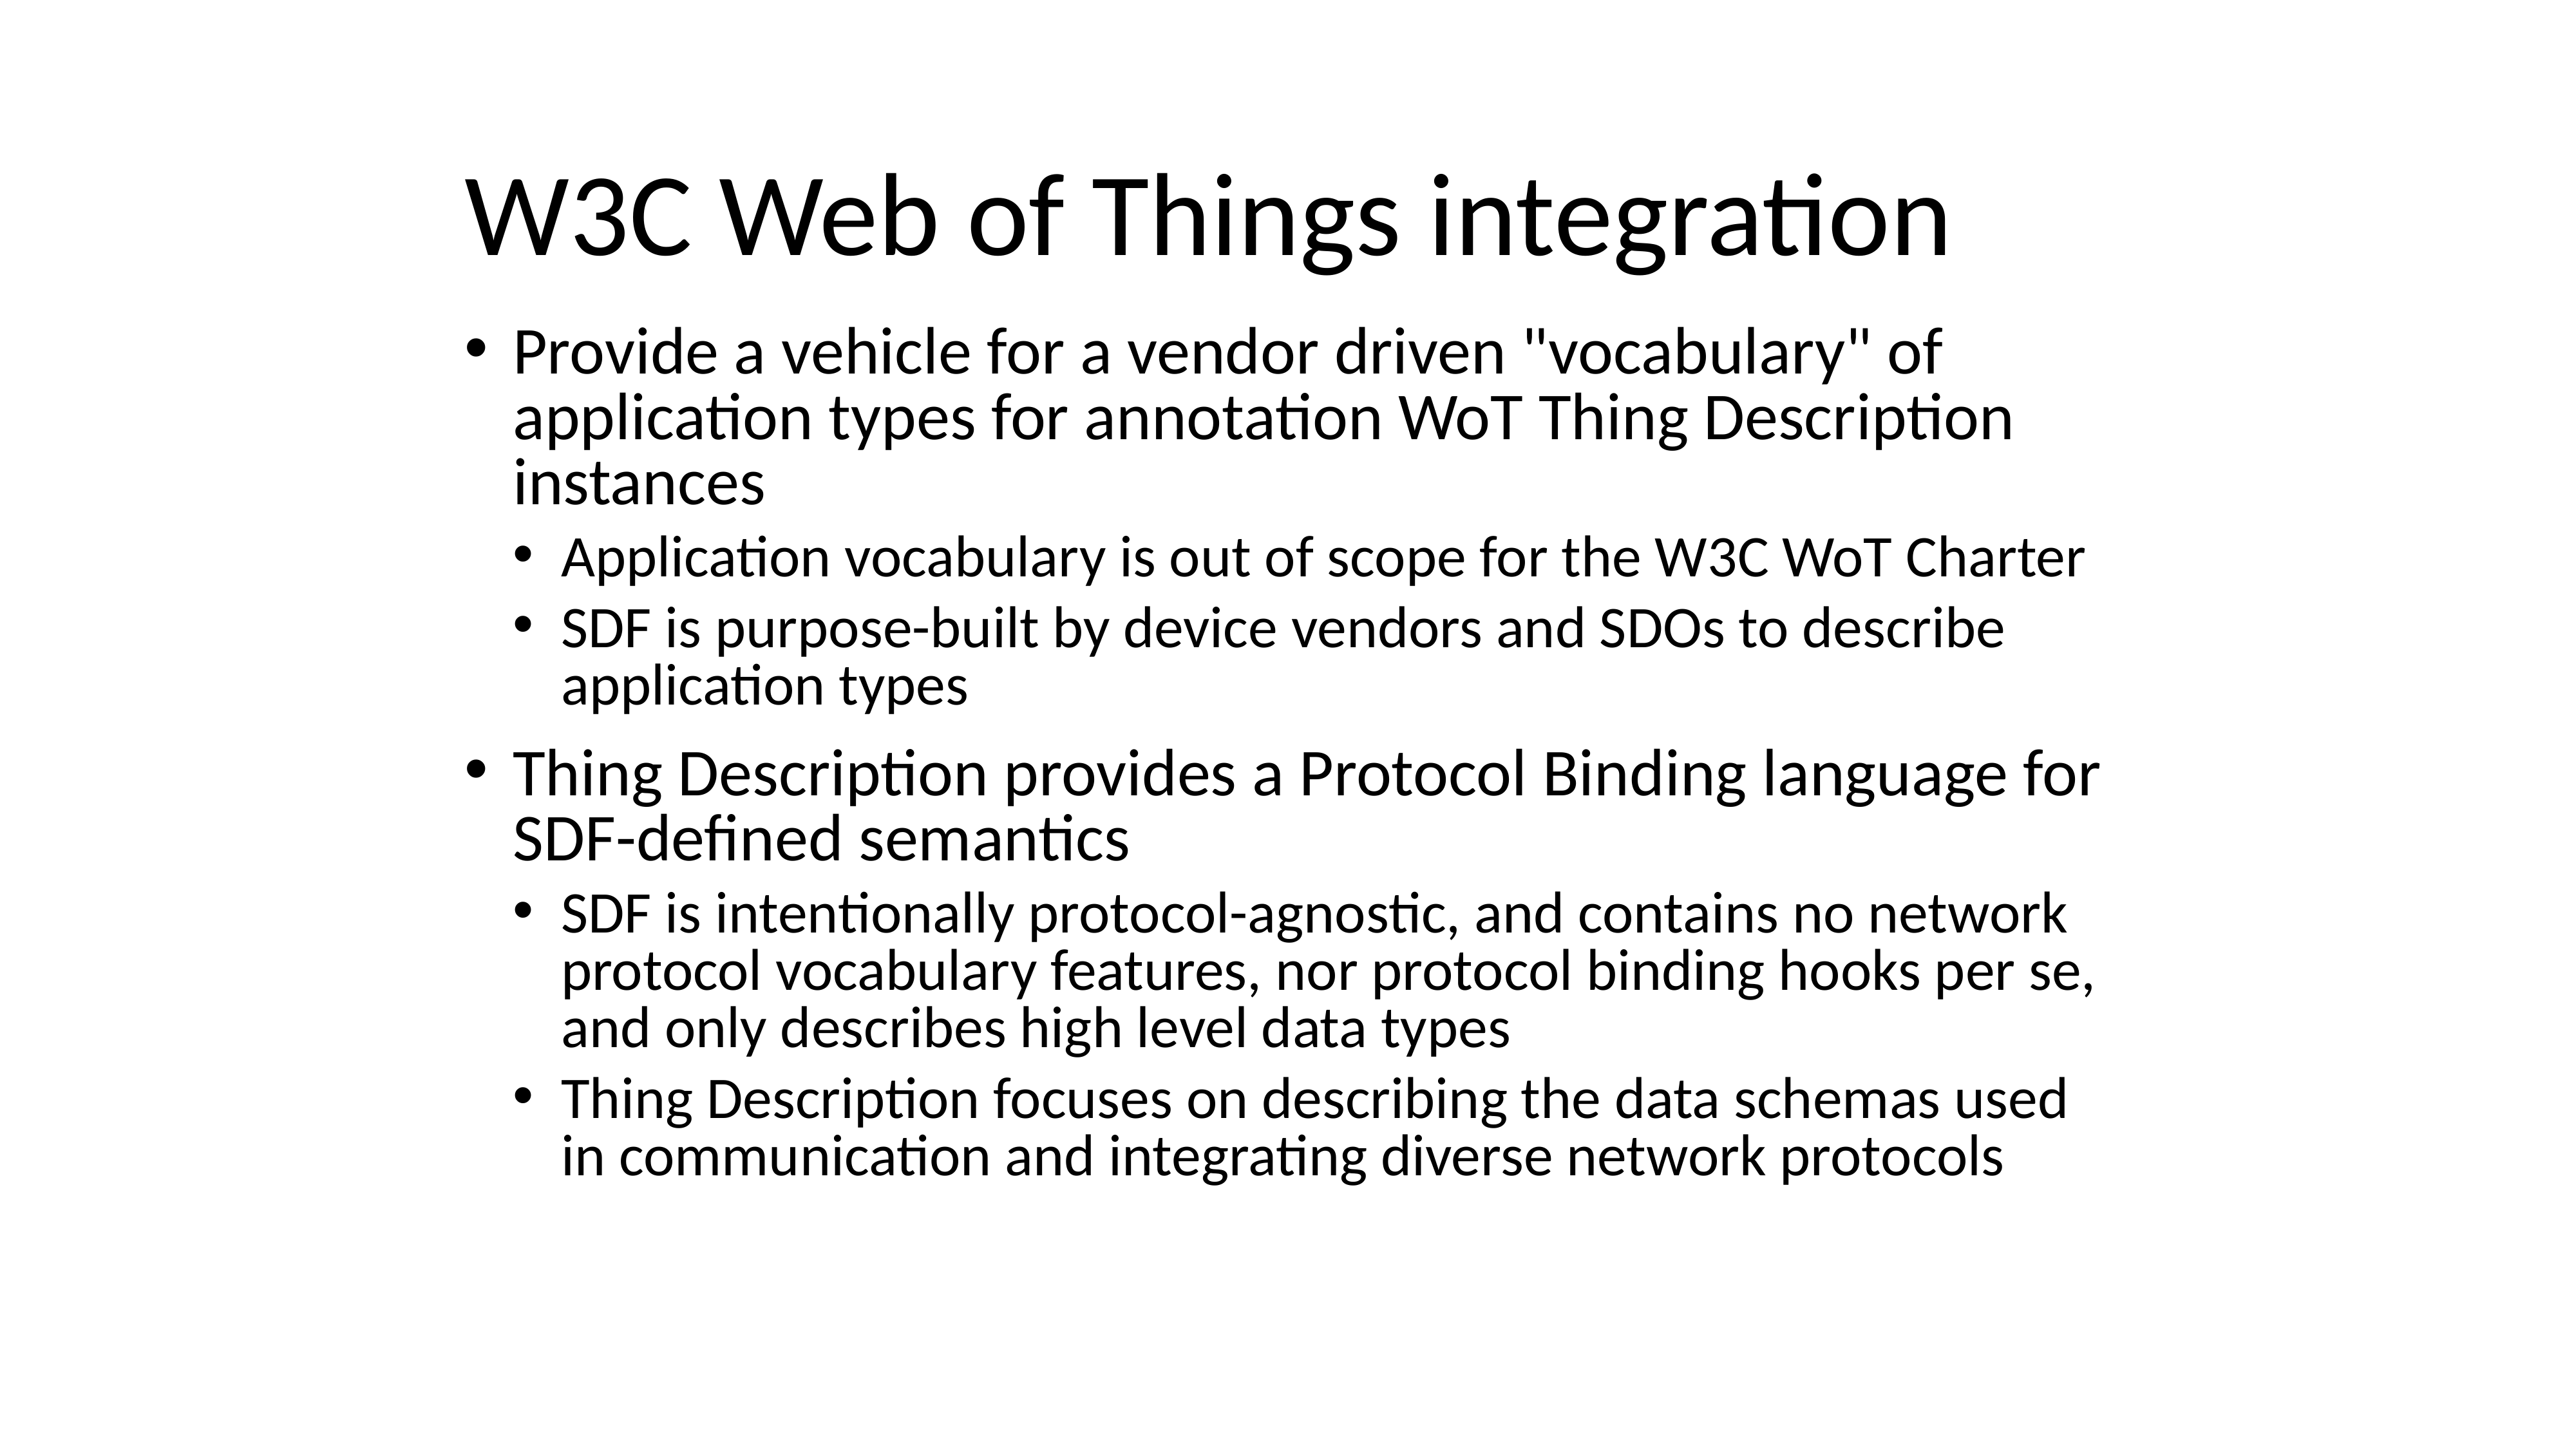

# W3C Web of Things integration
Provide a vehicle for a vendor driven "vocabulary" of application types for annotation WoT Thing Description instances
Application vocabulary is out of scope for the W3C WoT Charter
SDF is purpose-built by device vendors and SDOs to describe application types
Thing Description provides a Protocol Binding language for SDF-defined semantics
SDF is intentionally protocol-agnostic, and contains no network protocol vocabulary features, nor protocol binding hooks per se, and only describes high level data types
Thing Description focuses on describing the data schemas used in communication and integrating diverse network protocols
45